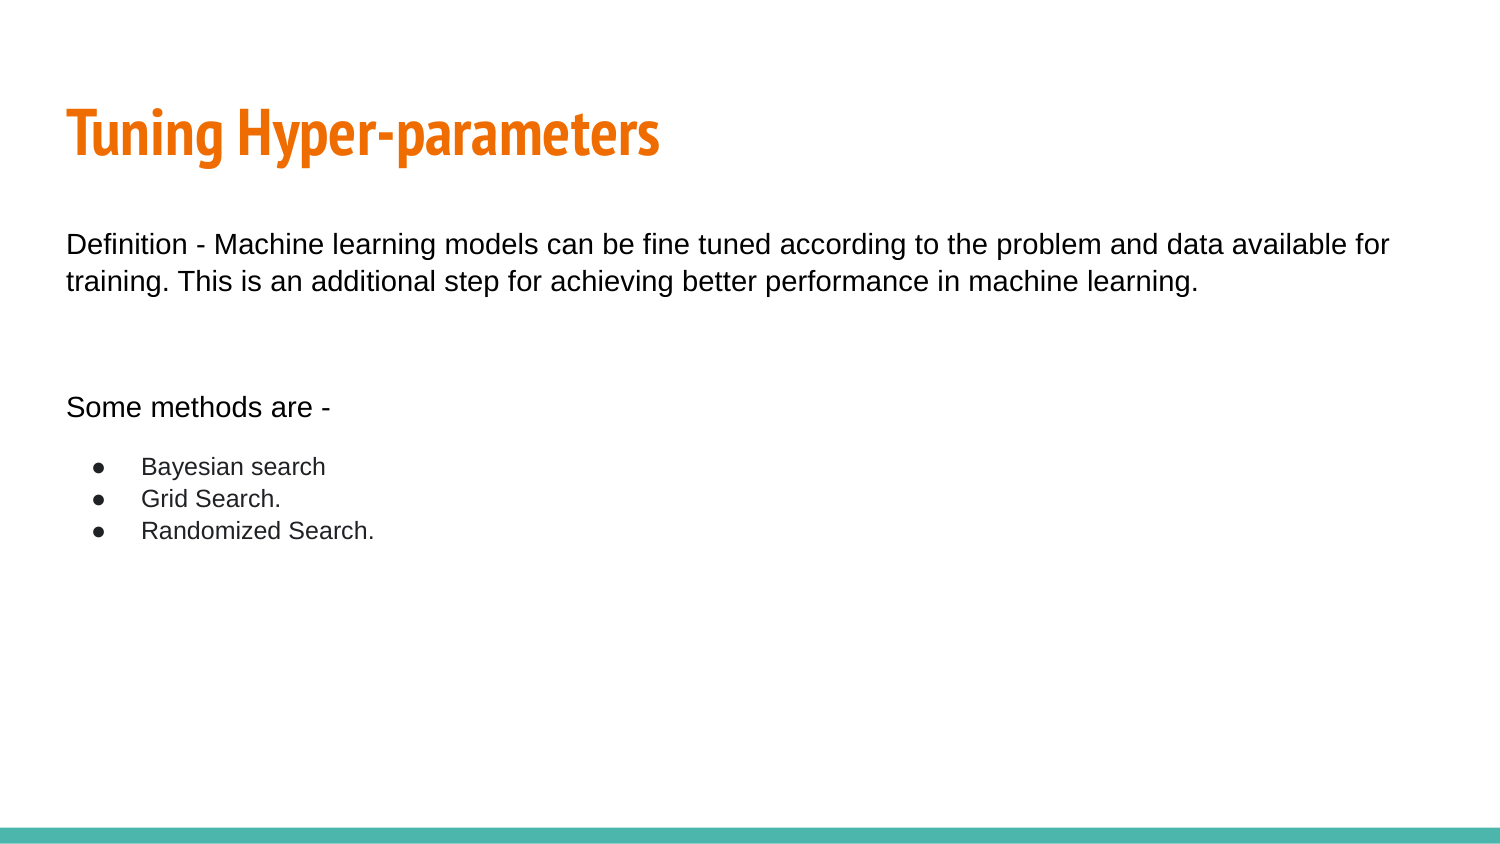

Tuning Hyper-parameters
Definition - Machine learning models can be fine tuned according to the problem and data available for training. This is an additional step for achieving better performance in machine learning.

Some methods are -
Bayesian search
Grid Search.
Randomized Search.